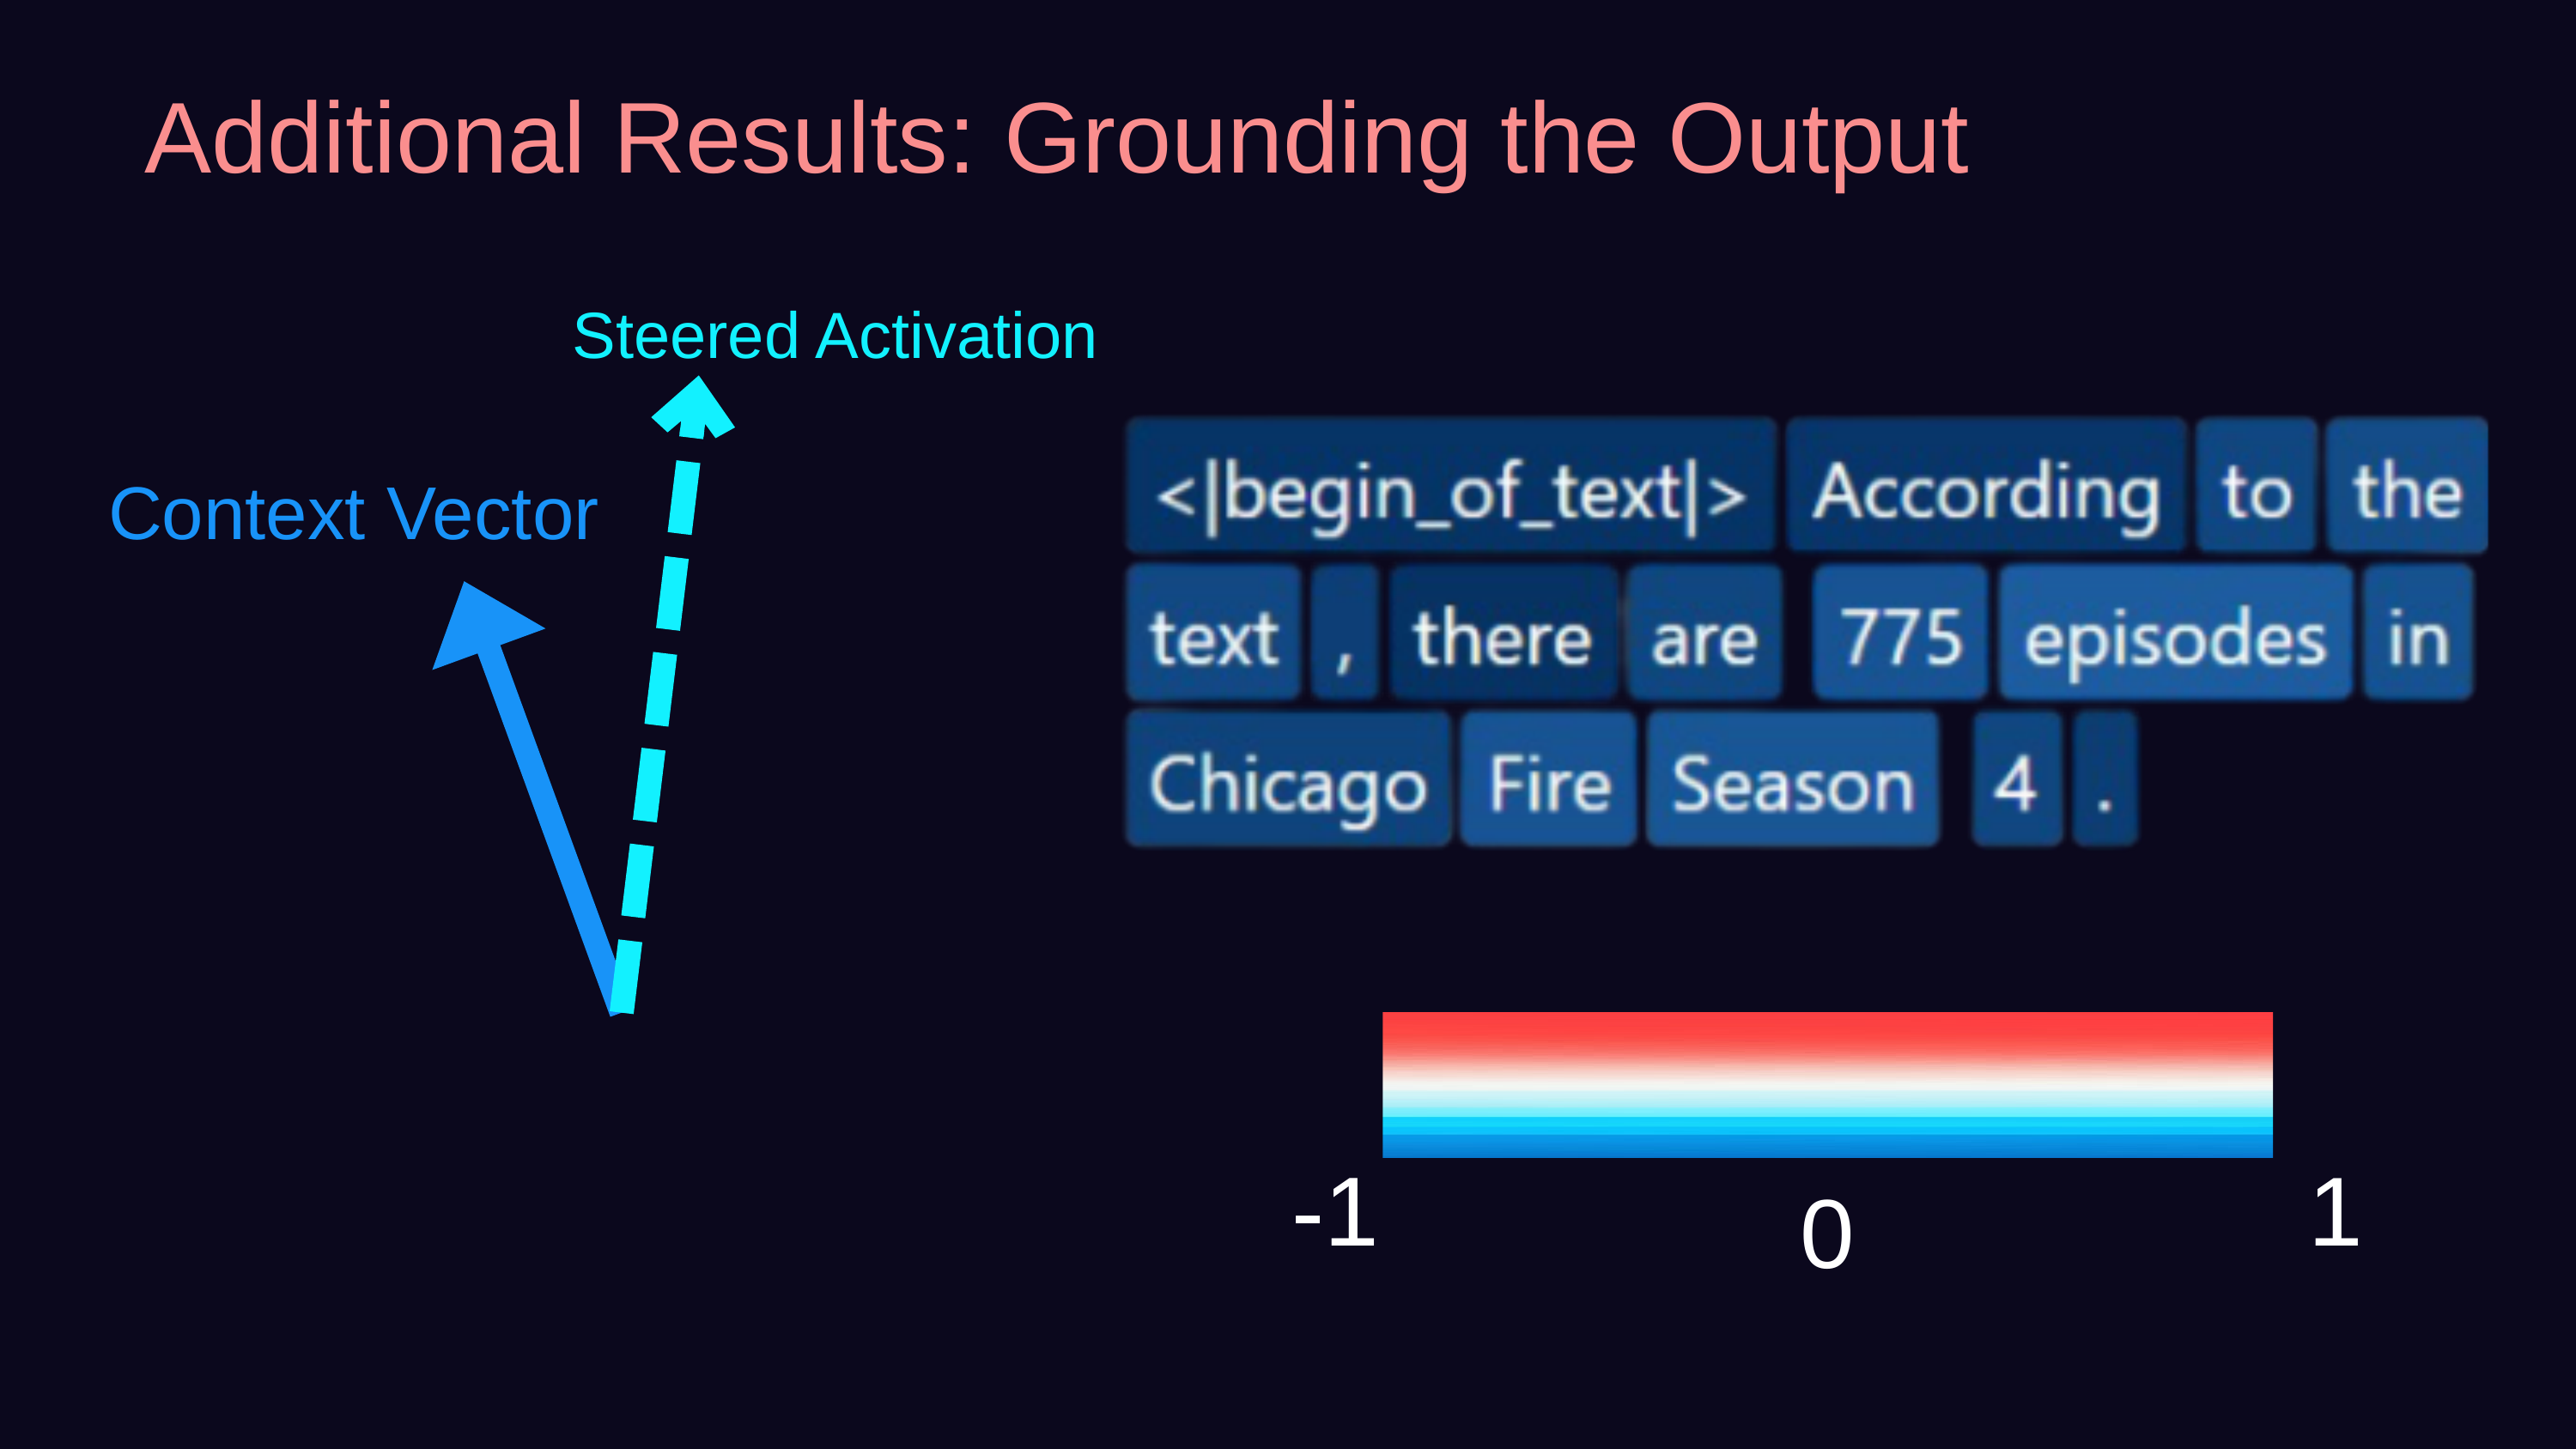

Additional Results: Grounding the Output
Steered Activation

Context Vector

-1
1
0